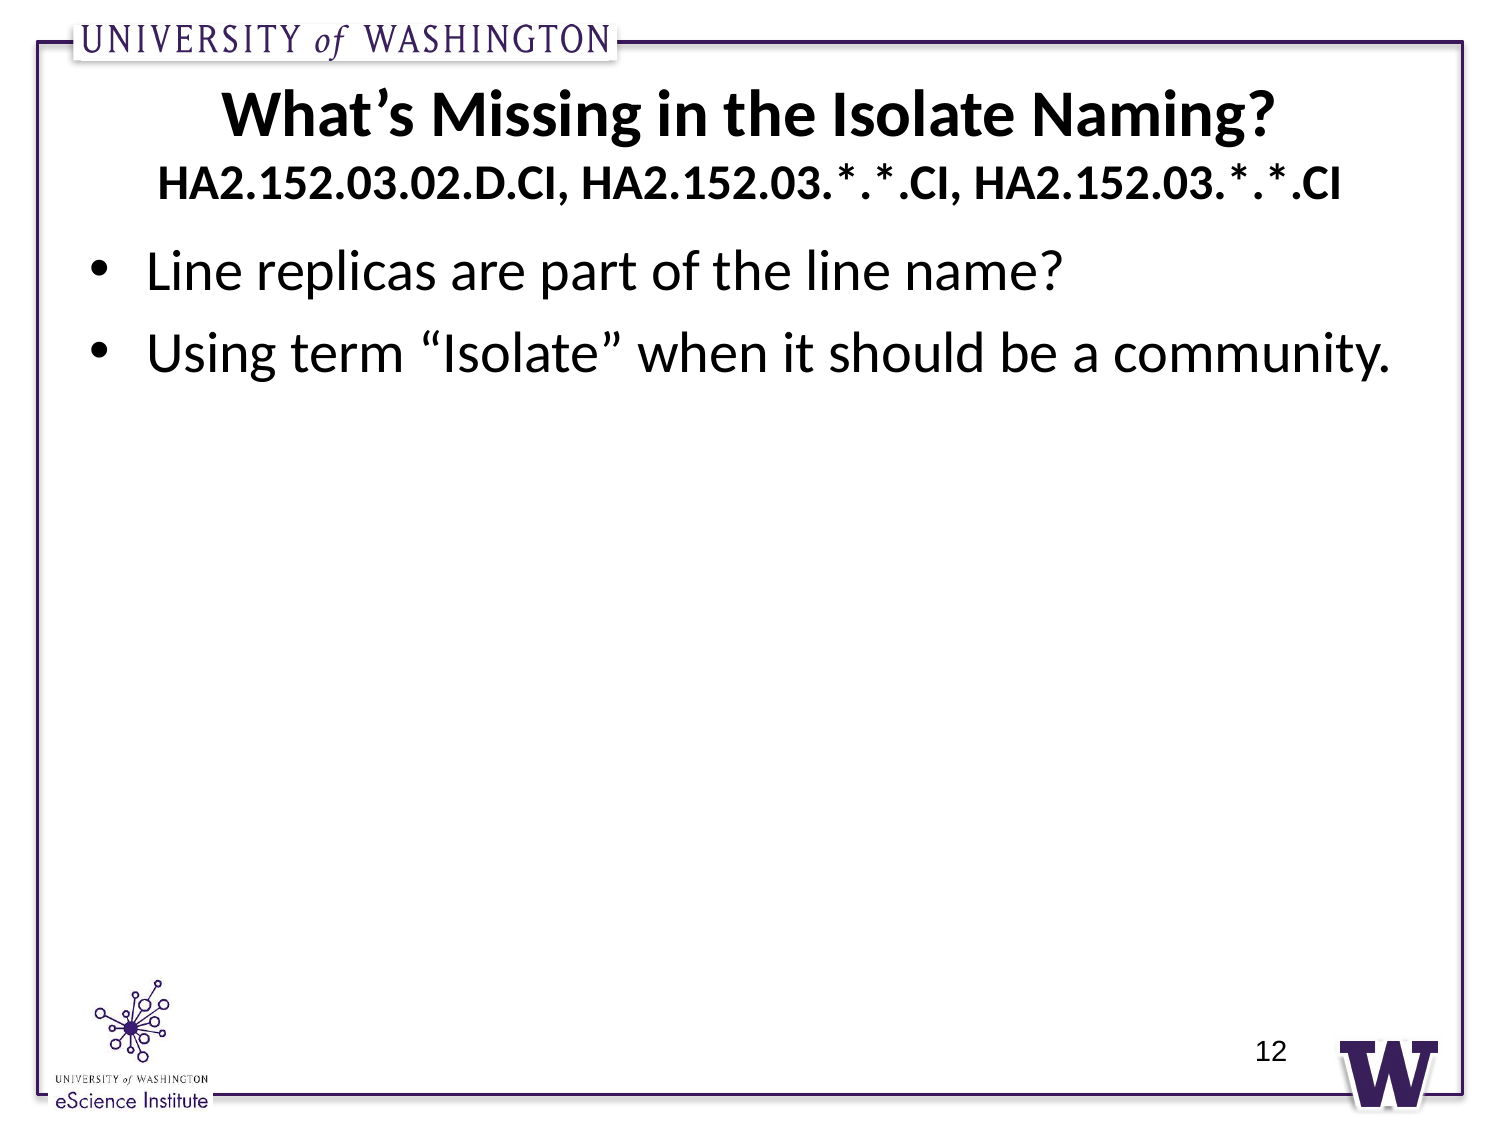

# What’s Missing in the Isolate Naming? HA2.152.03.02.D.CI, HA2.152.03.*.*.CI, HA2.152.03.*.*.CI
Line replicas are part of the line name?
Using term “Isolate” when it should be a community.
12